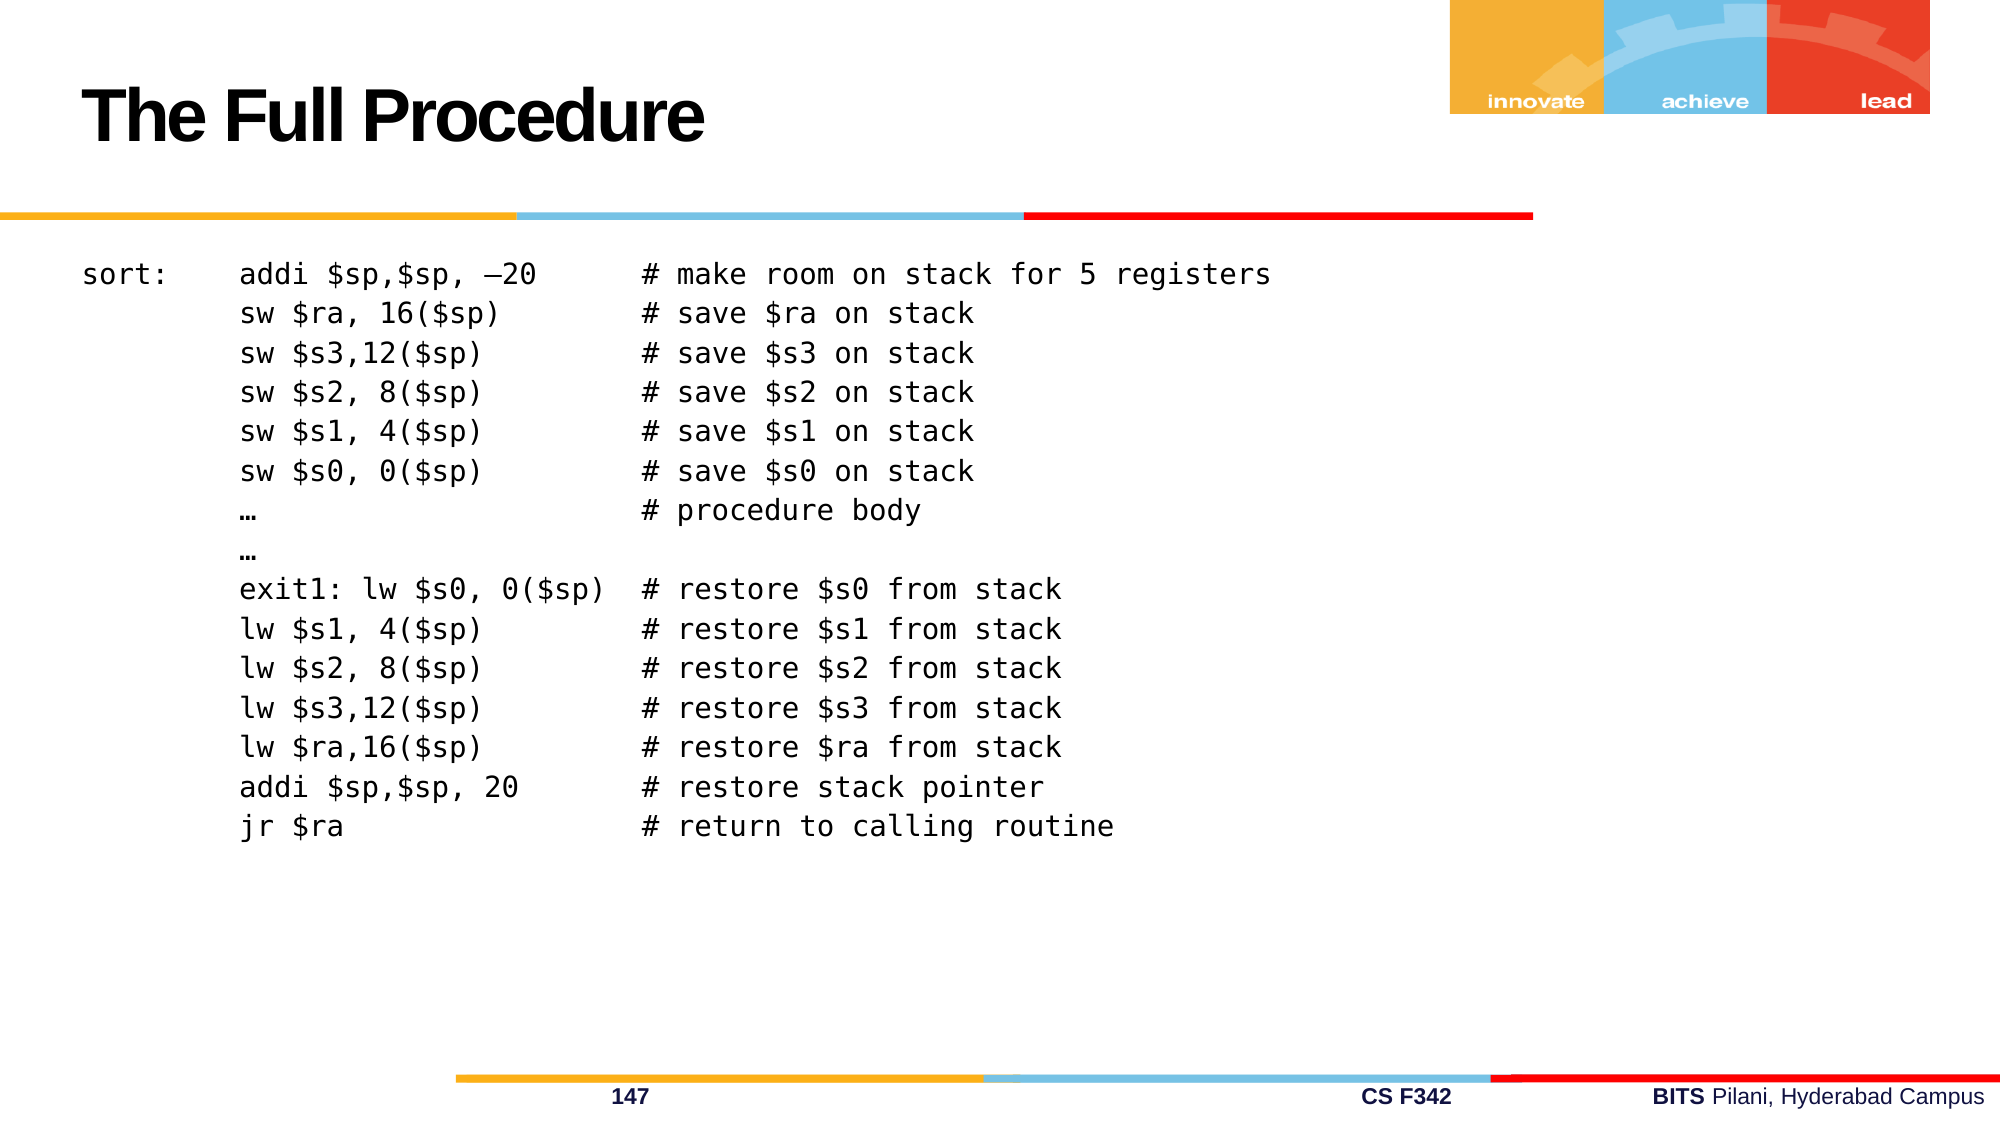

The Full Procedure
sort:    addi $sp,$sp, –20      # make room on stack for 5 registers
         sw $ra, 16($sp)        # save $ra on stack
         sw $s3,12($sp)         # save $s3 on stack
         sw $s2, 8($sp)         # save $s2 on stack
         sw $s1, 4($sp)         # save $s1 on stack
         sw $s0, 0($sp)         # save $s0 on stack
         …                      # procedure body
         …
         exit1: lw $s0, 0($sp)  # restore $s0 from stack
         lw $s1, 4($sp)         # restore $s1 from stack
         lw $s2, 8($sp)         # restore $s2 from stack
         lw $s3,12($sp)         # restore $s3 from stack
         lw $ra,16($sp)         # restore $ra from stack
         addi $sp,$sp, 20       # restore stack pointer
         jr $ra                 # return to calling routine